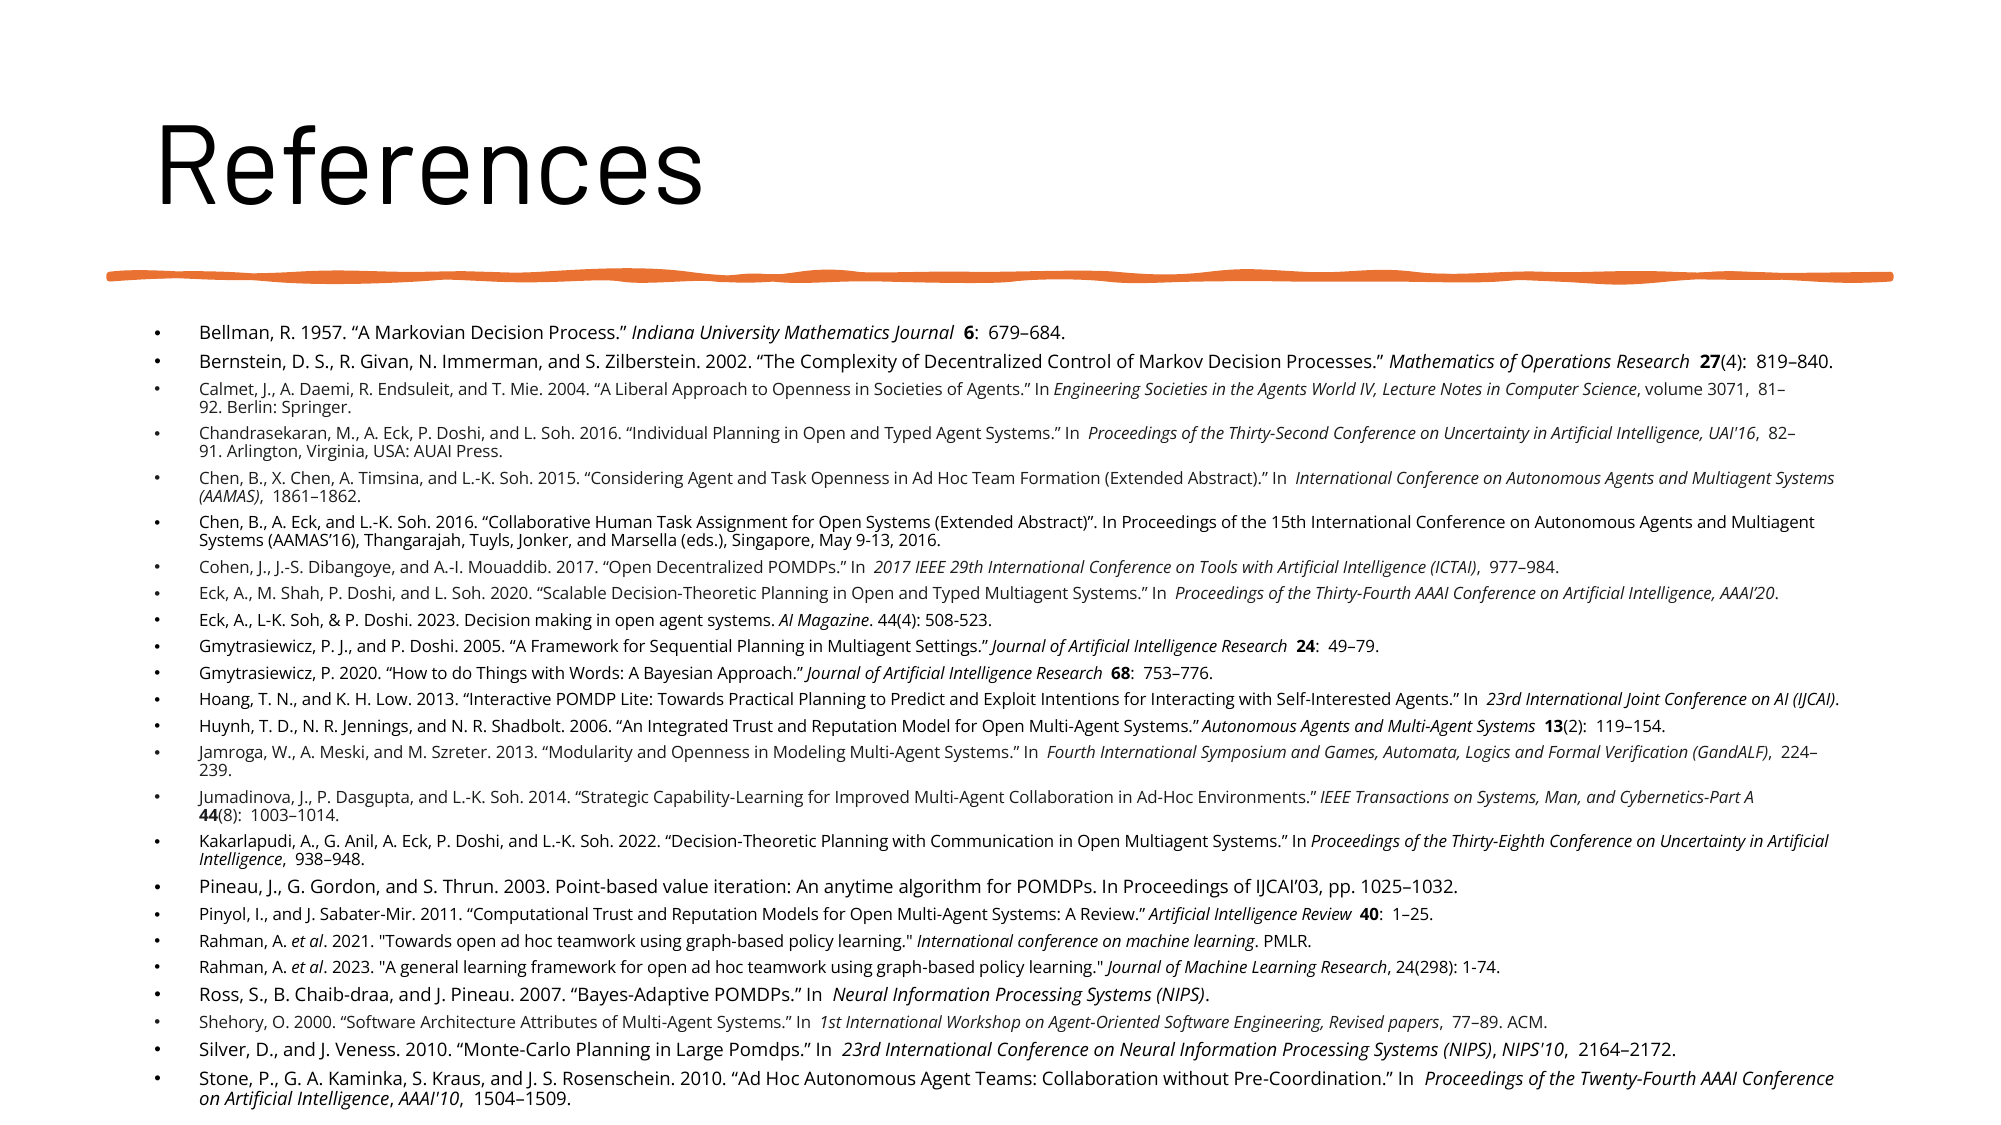

# References

Bellman, R. 1957. “A Markovian Decision Process.” Indiana University Mathematics Journal  6:  679–684.
Bernstein, D. S., R. Givan, N. Immerman, and S. Zilberstein. 2002. “The Complexity of Decentralized Control of Markov Decision Processes.” Mathematics of Operations Research  27(4):  819–840.
Calmet, J., A. Daemi, R. Endsuleit, and T. Mie. 2004. “A Liberal Approach to Openness in Societies of Agents.” In Engineering Societies in the Agents World IV, Lecture Notes in Computer Science, volume 3071,  81–92. Berlin: Springer.
Chandrasekaran, M., A. Eck, P. Doshi, and L. Soh. 2016. “Individual Planning in Open and Typed Agent Systems.” In  Proceedings of the Thirty-Second Conference on Uncertainty in Artificial Intelligence, UAI'16,  82–91. Arlington, Virginia, USA: AUAI Press.
Chen, B., X. Chen, A. Timsina, and L.-K. Soh. 2015. “Considering Agent and Task Openness in Ad Hoc Team Formation (Extended Abstract).” In  International Conference on Autonomous Agents and Multiagent Systems (AAMAS),  1861–1862.
Chen, B., A. Eck, and L.-K. Soh. 2016. “Collaborative Human Task Assignment for Open Systems (Extended Abstract)”. In Proceedings of the 15th International Conference on Autonomous Agents and Multiagent Systems (AAMAS’16), Thangarajah, Tuyls, Jonker, and Marsella (eds.), Singapore, May 9-13, 2016.
Cohen, J., J.-S. Dibangoye, and A.-I. Mouaddib. 2017. “Open Decentralized POMDPs.” In  2017 IEEE 29th International Conference on Tools with Artificial Intelligence (ICTAI),  977–984.
Eck, A., M. Shah, P. Doshi, and L. Soh. 2020. “Scalable Decision-Theoretic Planning in Open and Typed Multiagent Systems.” In  Proceedings of the Thirty-Fourth AAAI Conference on Artificial Intelligence, AAAI’20.
Eck, A., L-K. Soh, & P. Doshi. 2023. Decision making in open agent systems. AI Magazine. 44(4): 508-523.
Gmytrasiewicz, P. J., and P. Doshi. 2005. “A Framework for Sequential Planning in Multiagent Settings.” Journal of Artificial Intelligence Research  24:  49–79.
Gmytrasiewicz, P. 2020. “How to do Things with Words: A Bayesian Approach.” Journal of Artificial Intelligence Research  68:  753–776.
Hoang, T. N., and K. H. Low. 2013. “Interactive POMDP Lite: Towards Practical Planning to Predict and Exploit Intentions for Interacting with Self-Interested Agents.” In  23rd International Joint Conference on AI (IJCAI).
Huynh, T. D., N. R. Jennings, and N. R. Shadbolt. 2006. “An Integrated Trust and Reputation Model for Open Multi-Agent Systems.” Autonomous Agents and Multi-Agent Systems  13(2):  119–154.
Jamroga, W., A. Meski, and M. Szreter. 2013. “Modularity and Openness in Modeling Multi-Agent Systems.” In  Fourth International Symposium and Games, Automata, Logics and Formal Verification (GandALF),  224–239.
Jumadinova, J., P. Dasgupta, and L.-K. Soh. 2014. “Strategic Capability-Learning for Improved Multi-Agent Collaboration in Ad-Hoc Environments.” IEEE Transactions on Systems, Man, and Cybernetics-Part A  44(8):  1003–1014.
Kakarlapudi, A., G. Anil, A. Eck, P. Doshi, and L.-K. Soh. 2022. “Decision-Theoretic Planning with Communication in Open Multiagent Systems.” In Proceedings of the Thirty-Eighth Conference on Uncertainty in Artificial Intelligence,  938–948.
Pineau, J., G. Gordon, and S. Thrun. 2003. Point-based value iteration: An anytime algorithm for POMDPs. In Proceedings of IJCAI’03, pp. 1025–1032.
Pinyol, I., and J. Sabater-Mir. 2011. “Computational Trust and Reputation Models for Open Multi-Agent Systems: A Review.” Artificial Intelligence Review  40:  1–25.
Rahman, A. et al. 2021. "Towards open ad hoc teamwork using graph-based policy learning." International conference on machine learning. PMLR.
Rahman, A. et al. 2023. "A general learning framework for open ad hoc teamwork using graph-based policy learning." Journal of Machine Learning Research, 24(298): 1-74.
Ross, S., B. Chaib-draa, and J. Pineau. 2007. “Bayes-Adaptive POMDPs.” In  Neural Information Processing Systems (NIPS).
Shehory, O. 2000. “Software Architecture Attributes of Multi-Agent Systems.” In  1st International Workshop on Agent-Oriented Software Engineering, Revised papers,  77–89. ACM.
Silver, D., and J. Veness. 2010. “Monte-Carlo Planning in Large Pomdps.” In  23rd International Conference on Neural Information Processing Systems (NIPS), NIPS'10,  2164–2172.
Stone, P., G. A. Kaminka, S. Kraus, and J. S. Rosenschein. 2010. “Ad Hoc Autonomous Agent Teams: Collaboration without Pre-Coordination.” In  Proceedings of the Twenty-Fourth AAAI Conference on Artificial Intelligence, AAAI'10,  1504–1509.